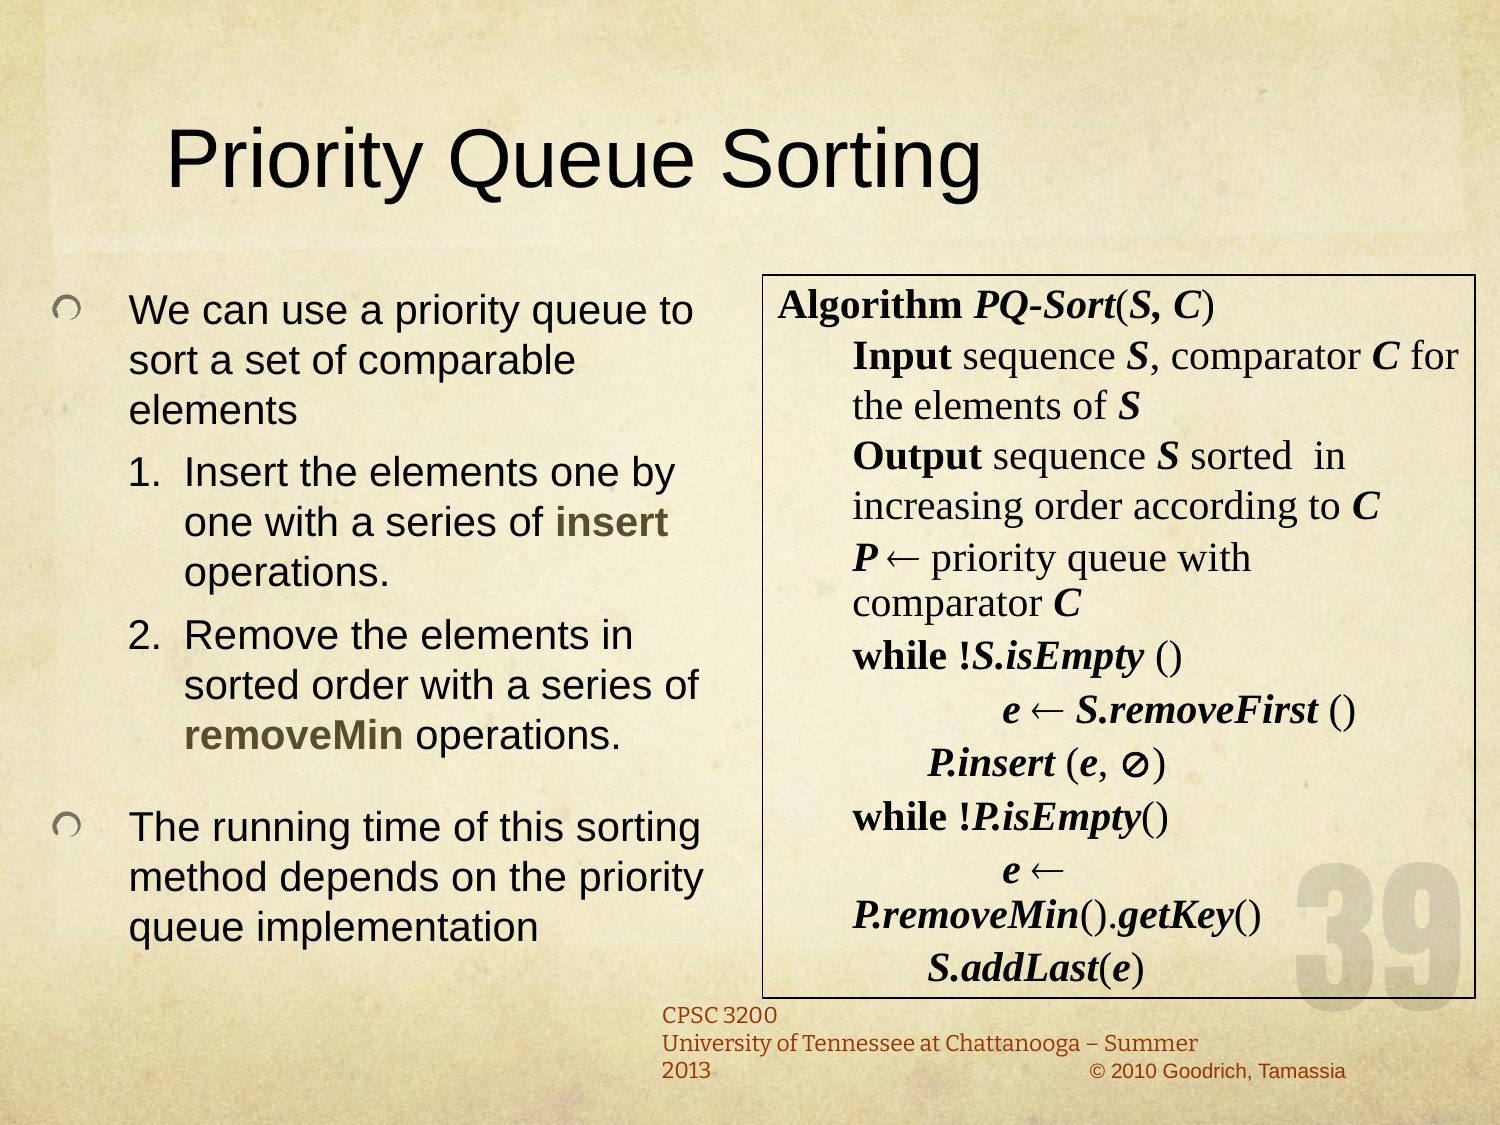

# Priority Queue Sorting
We can use a priority queue to sort a set of comparable elements
Insert the elements one by one with a series of insert operations.
Remove the elements in sorted order with a series of removeMin operations.
The running time of this sorting method depends on the priority queue implementation
Algorithm PQ-Sort(S, C)
Input sequence S, comparator C for the elements of S
Output sequence S sorted  in increasing order according to C
P ← priority queue with 		comparator C
while !S.isEmpty ()
	e ← S.removeFirst ()
P.insert (e, ∅)
while !P.isEmpty()
	e ← P.removeMin().getKey()
S.addLast(e)
39
CPSC 3200
University of Tennessee at Chattanooga – Summer 2013

© 2010 Goodrich, Tamassia